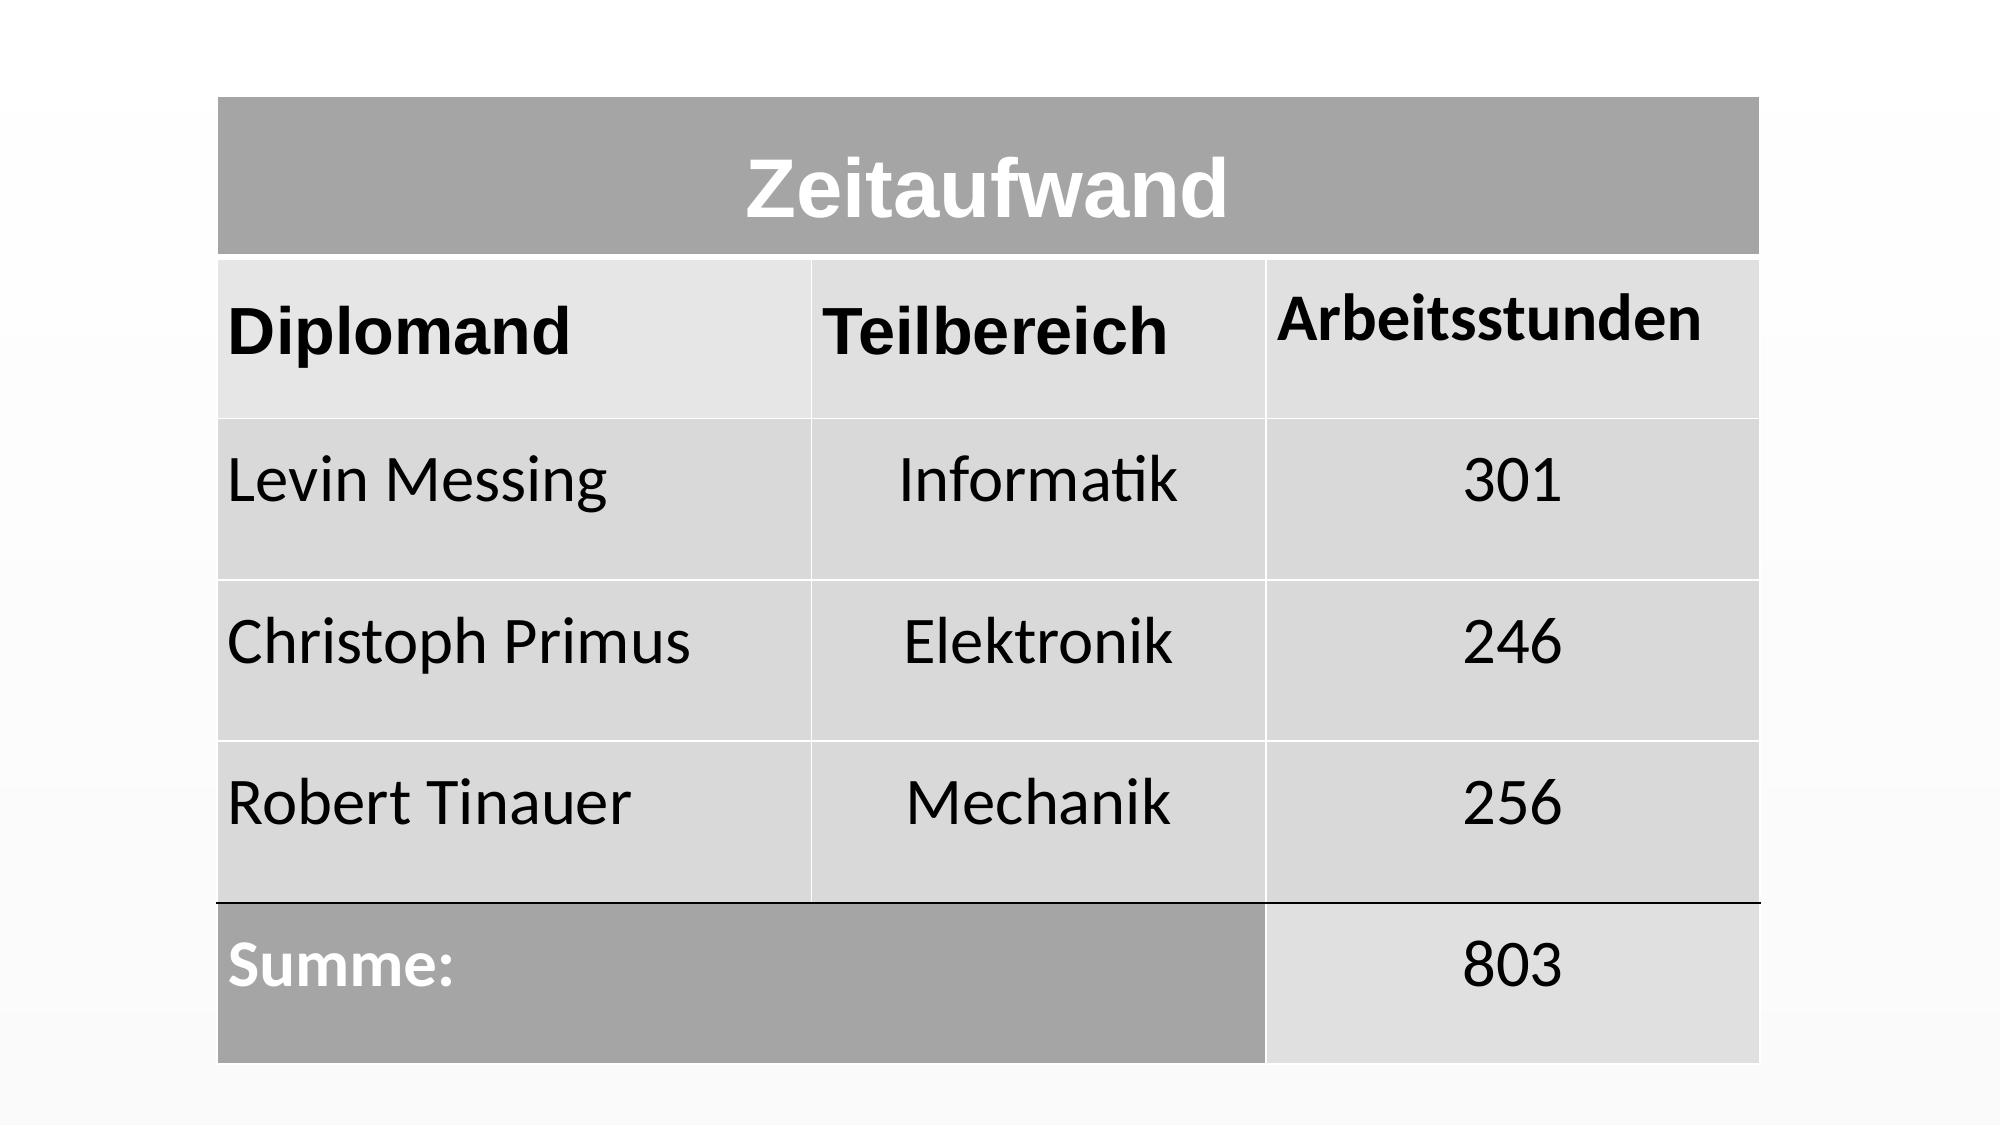

| Zeitaufwand |  |  |
| --- | --- | --- |
| Diplomand | Teilbereich | Arbeitsstunden |
| Levin Messing | Informatik | 301 |
| Christoph Primus | Elektronik | 246 |
| Robert Tinauer | Mechanik | 256 |
| Summe: |  | 803 |